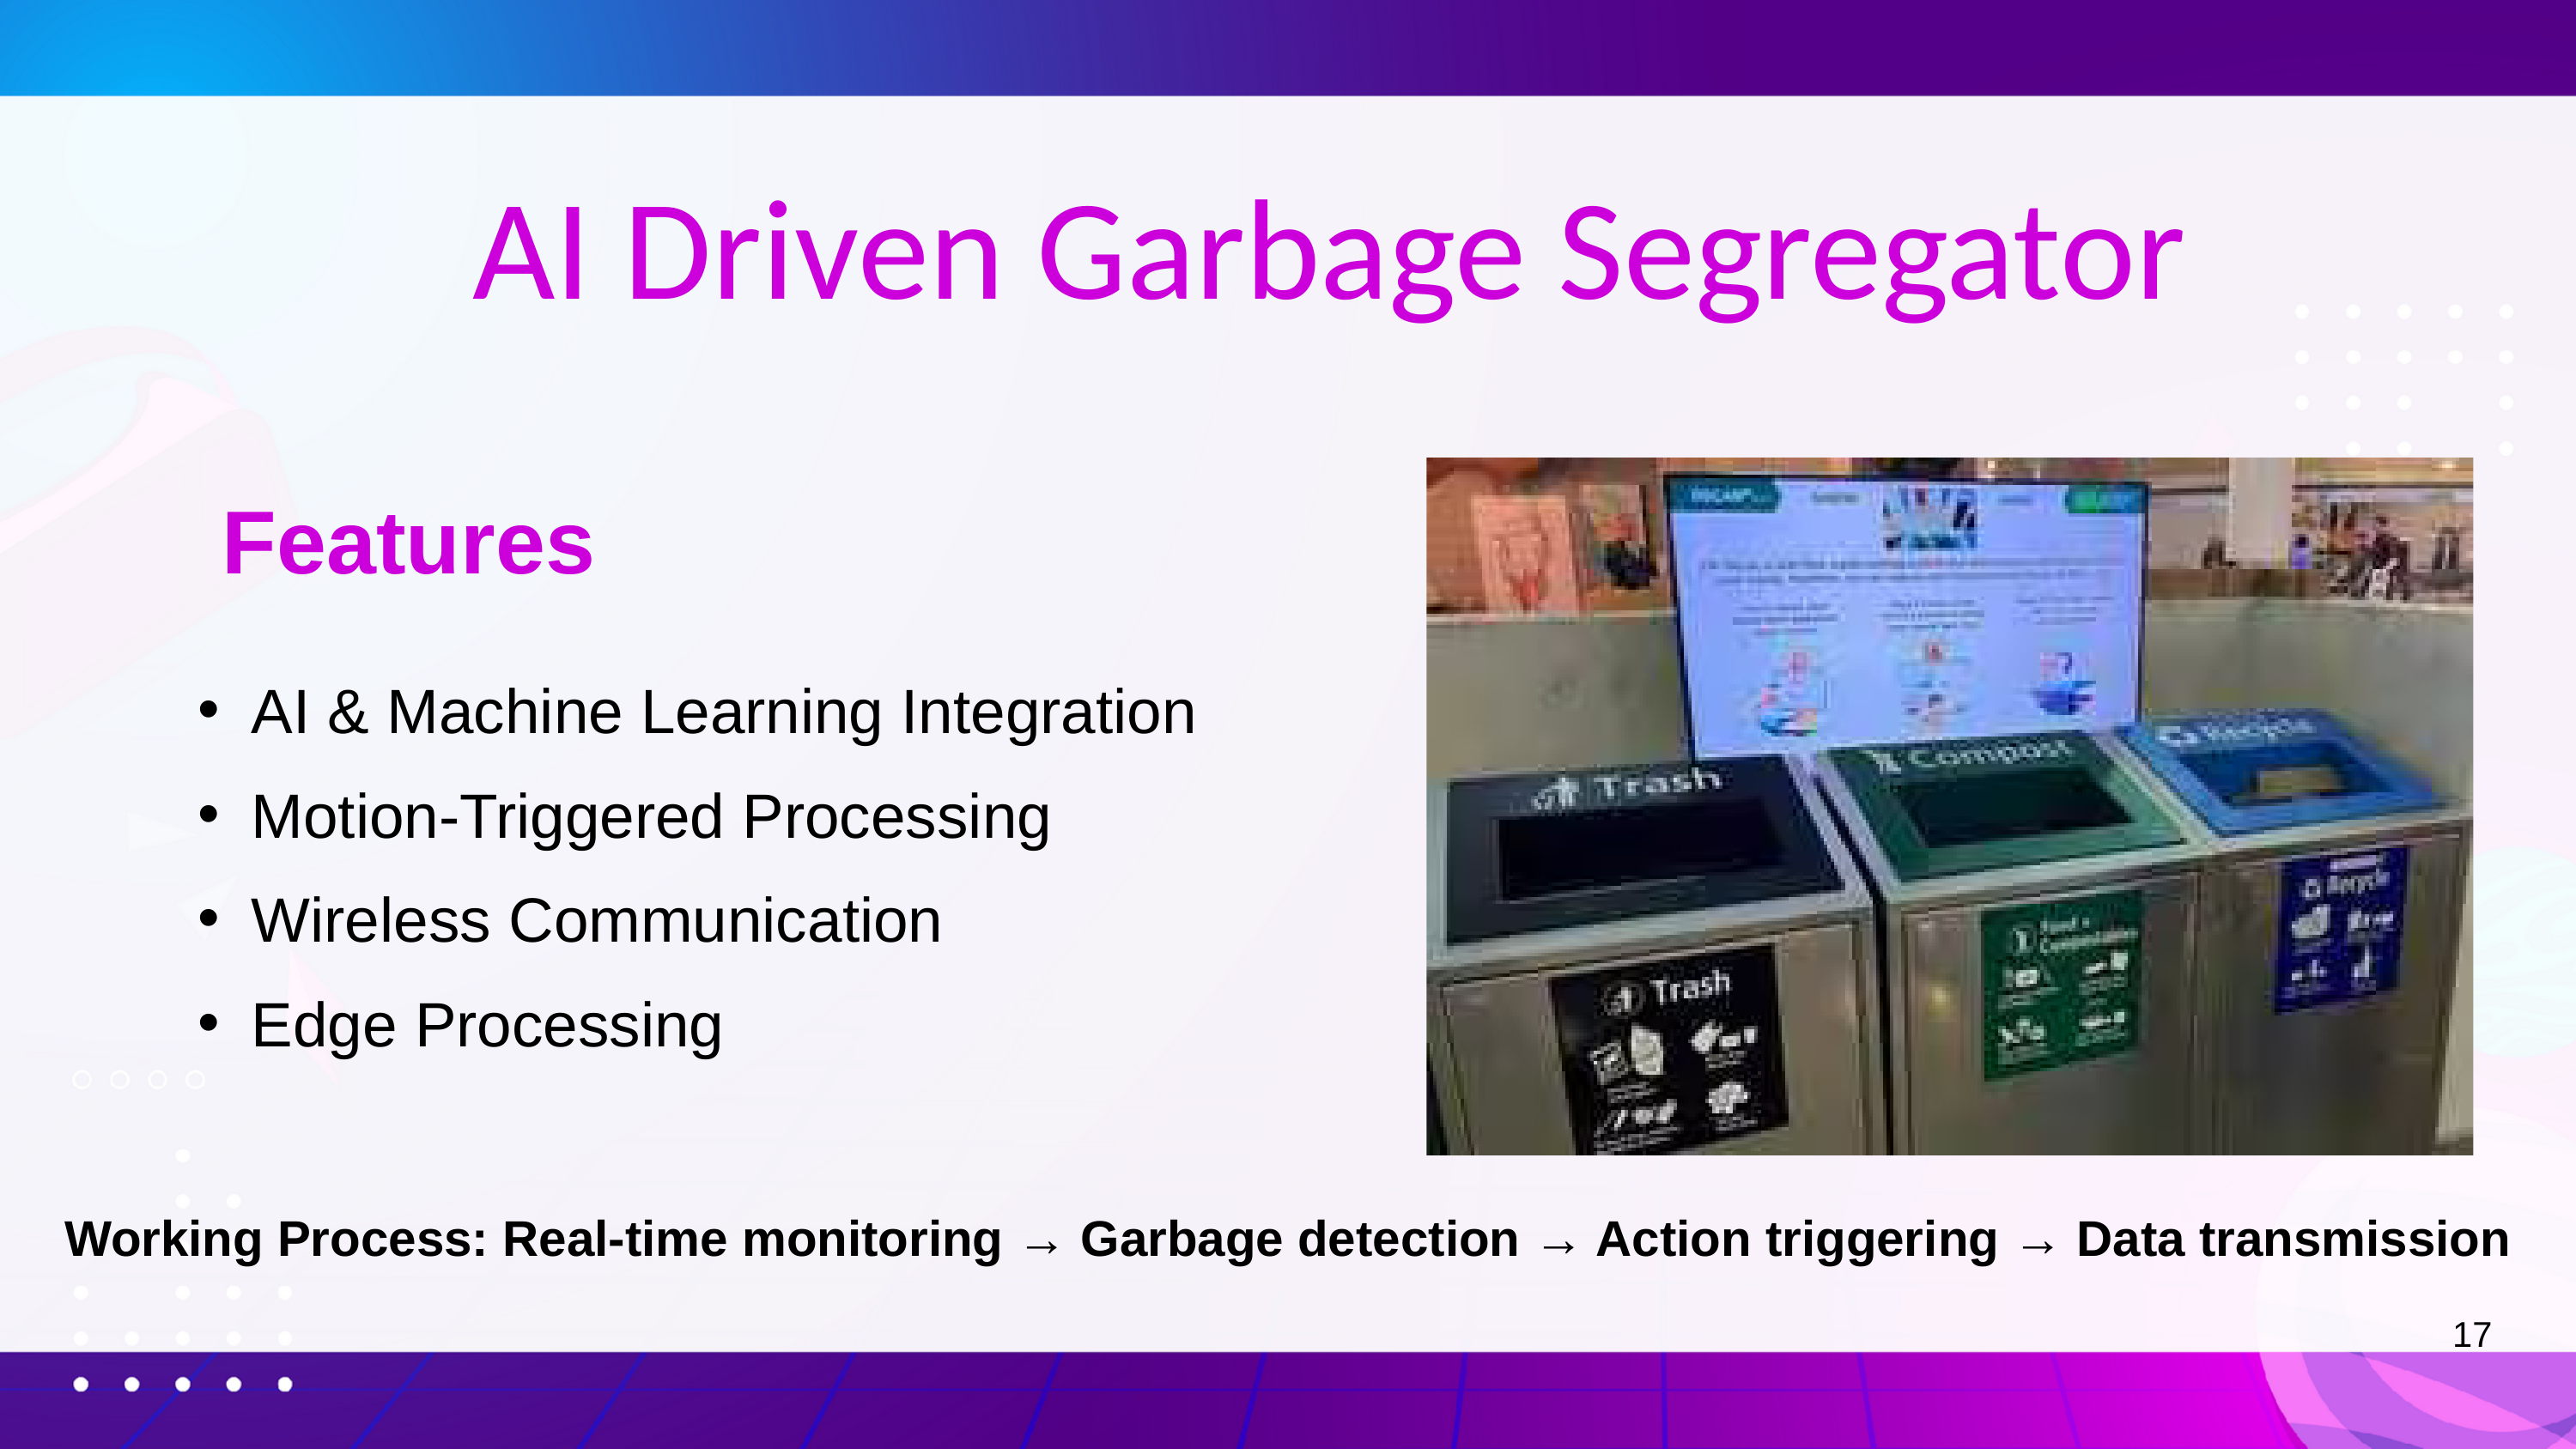

AI Driven Garbage Segregator
Features

AI & Machine Learning Integration
Motion-Triggered Processing
Wireless Communication
Edge Processing
Working Process: Real-time monitoring → Garbage detection → Action triggering → Data transmission

17